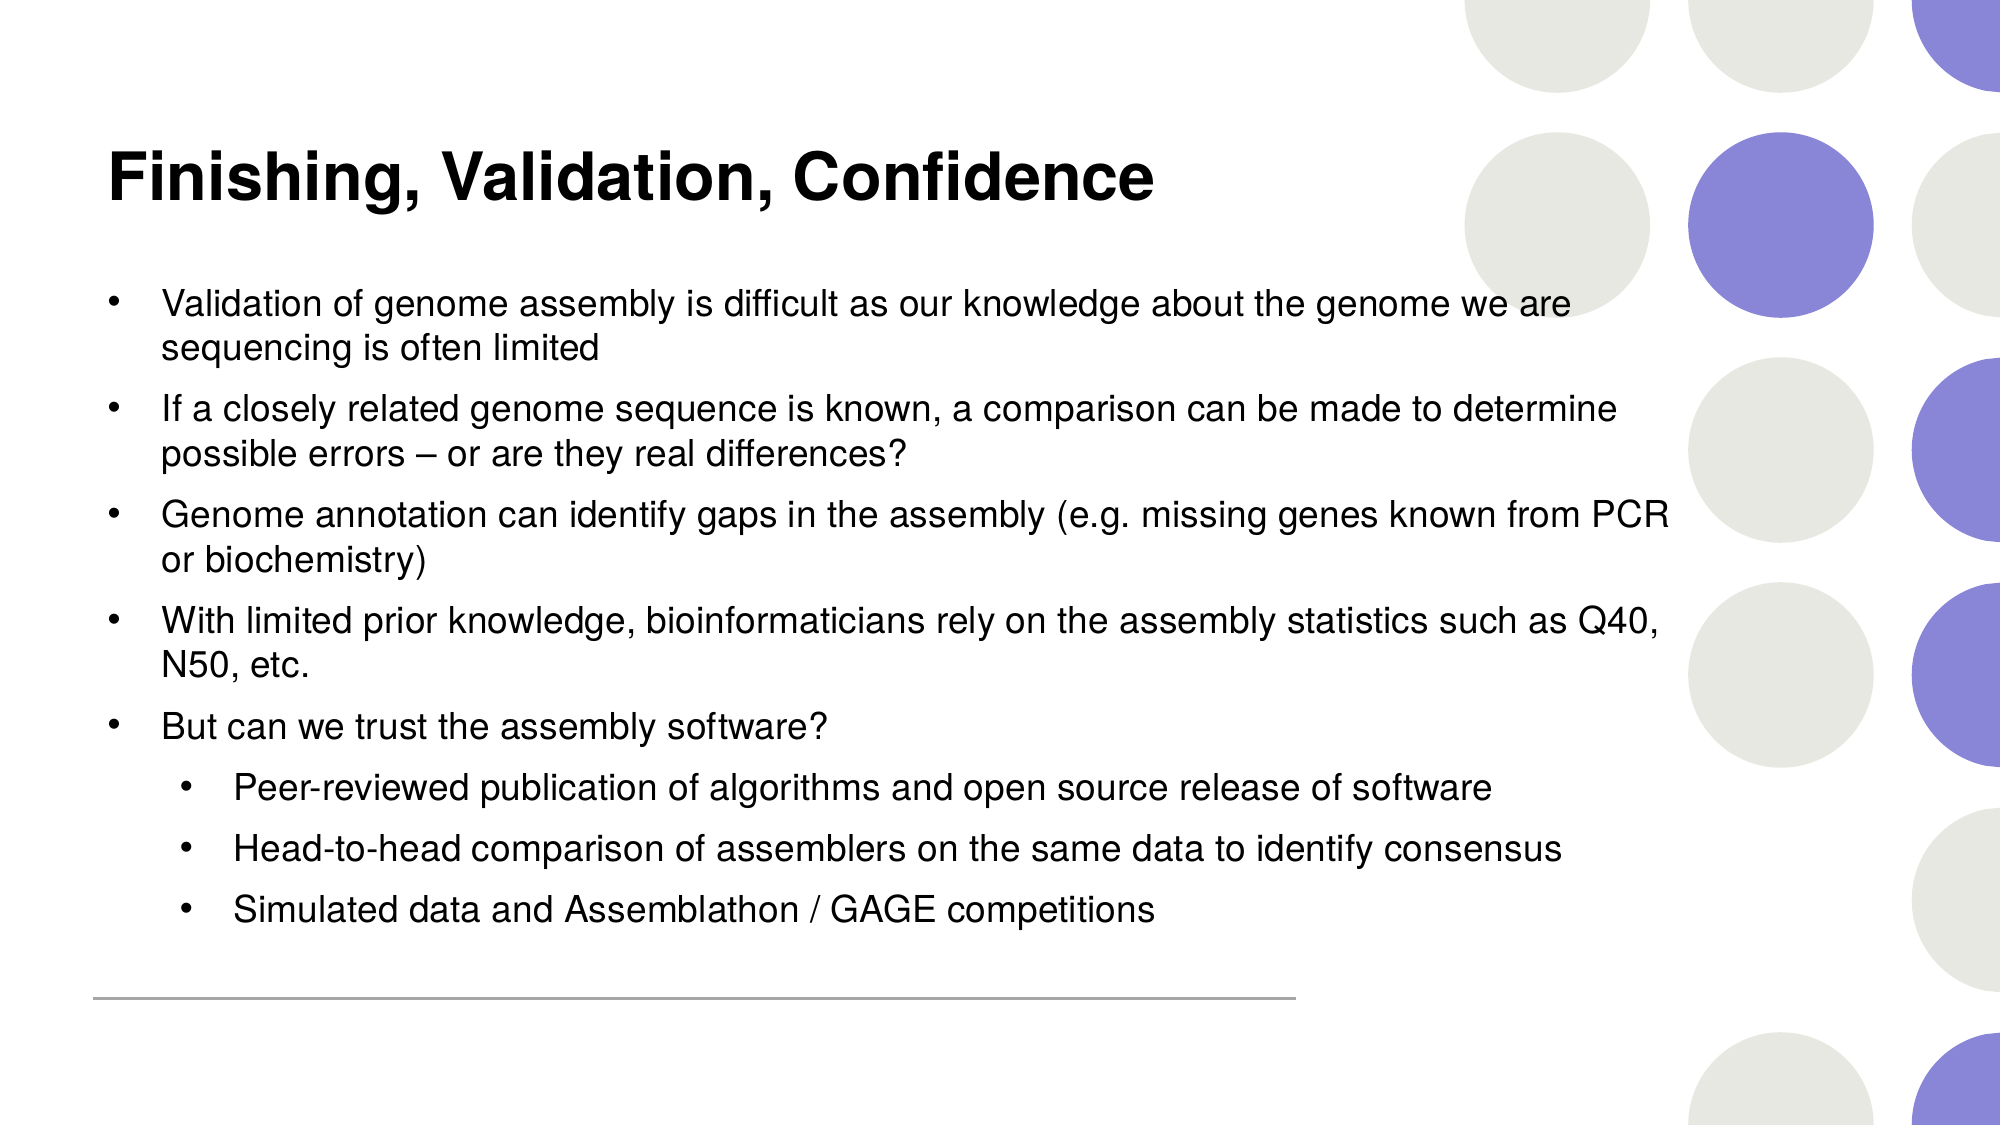

# Finishing, Validation, Confidence
Validation of genome assembly is difficult as our knowledge about the genome we are sequencing is often limited
If a closely related genome sequence is known, a comparison can be made to determine possible errors – or are they real differences?
Genome annotation can identify gaps in the assembly (e.g. missing genes known from PCR or biochemistry)
With limited prior knowledge, bioinformaticians rely on the assembly statistics such as Q40, N50, etc.
But can we trust the assembly software?
Peer-reviewed publication of algorithms and open source release of software
Head-to-head comparison of assemblers on the same data to identify consensus
Simulated data and Assemblathon / GAGE competitions